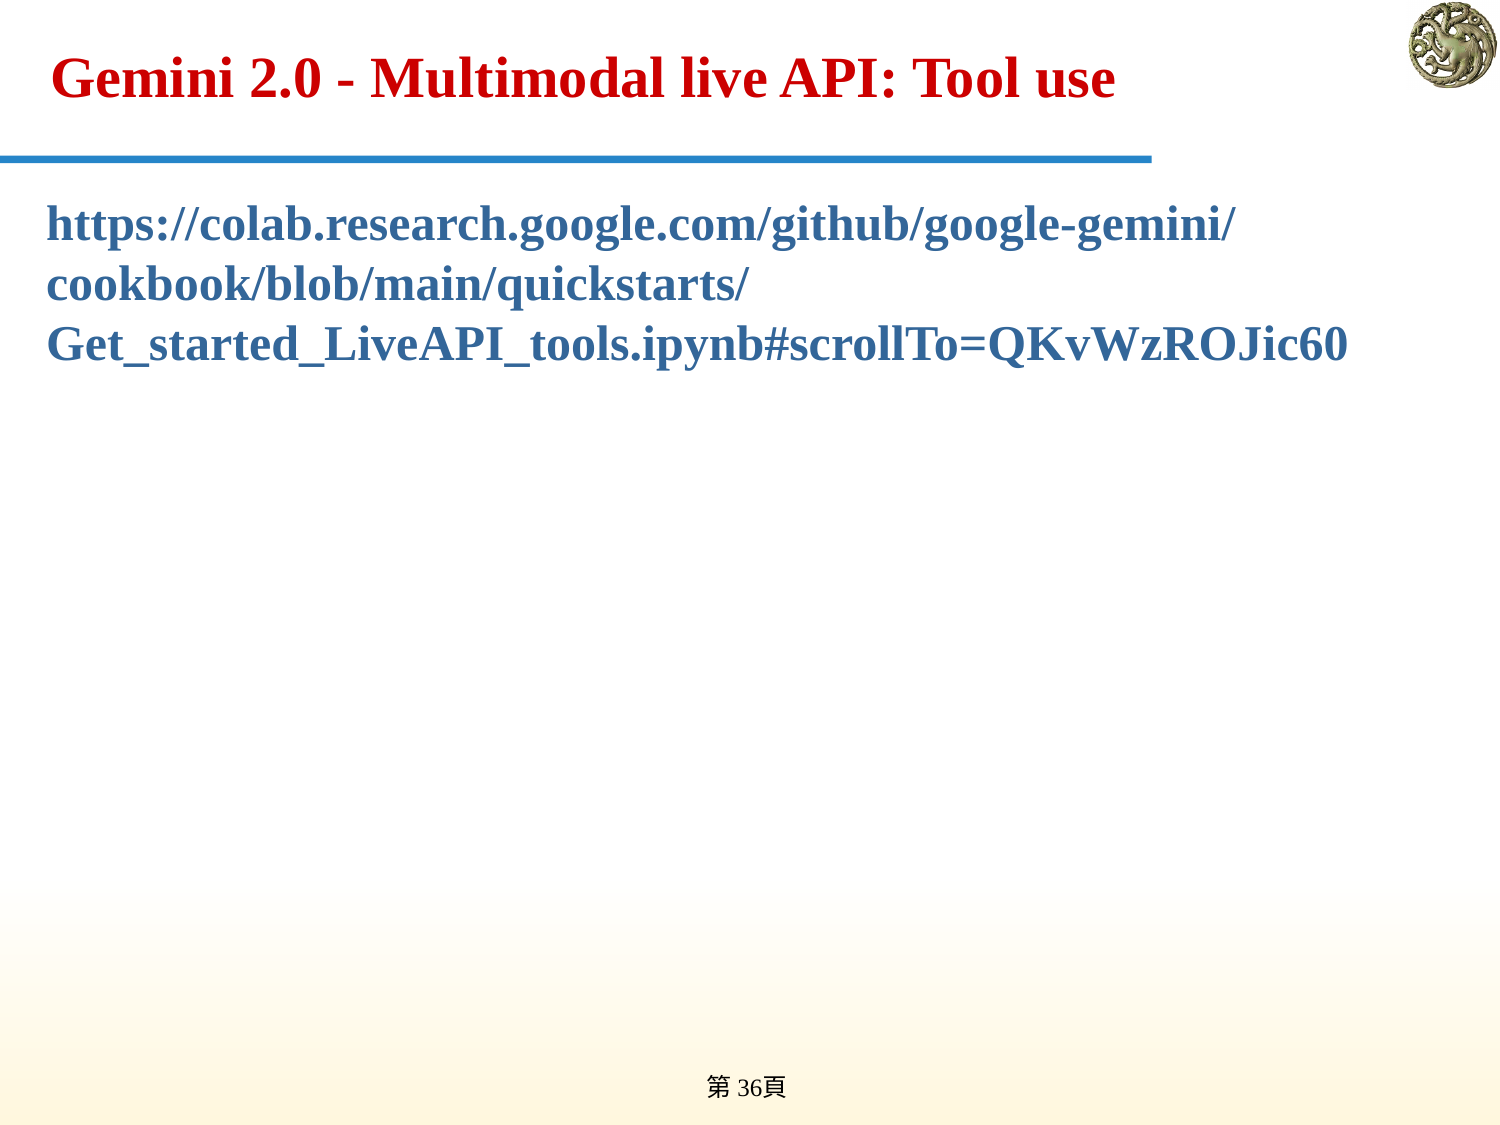

# Gemini 2.0 - Multimodal live API: Tool use
https://colab.research.google.com/github/google-gemini/cookbook/blob/main/quickstarts/Get_started_LiveAPI_tools.ipynb#scrollTo=QKvWzROJic60